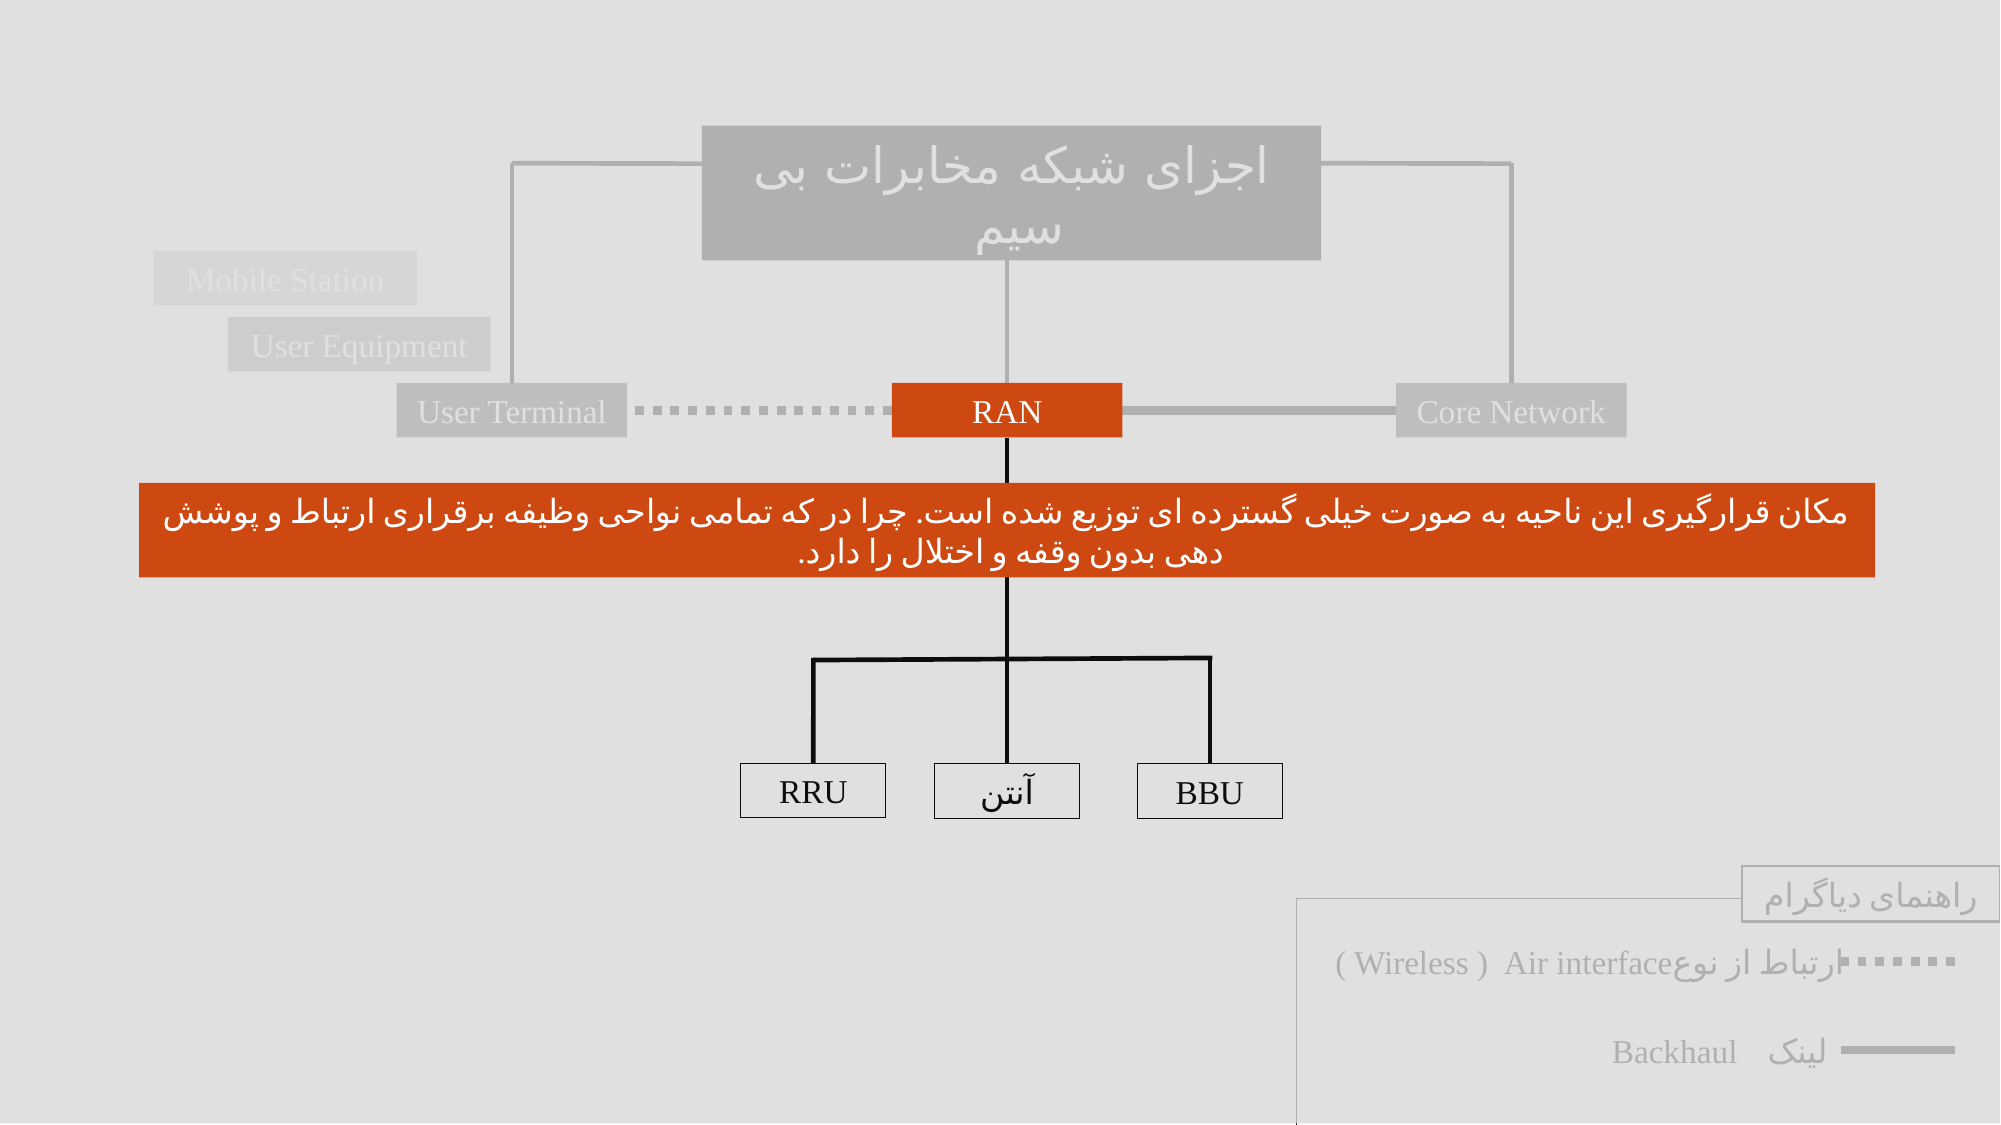

اجزای شبکه مخابرات بی سیم
Mobile Station
User Equipment
User Terminal
RAN
Core Network
مکان قرارگیری این ناحیه به صورت خیلی گسترده ای توزیع شده است. چرا در که تمامی نواحی وظیفه برقراری ارتباط و پوشش دهی بدون وقفه و اختلال را دارد.
RRU
آنتن
BBU
راهنمای دیاگرام
( Wireless )
Air interface
ارتباط از نوع
Backhaul
لینک